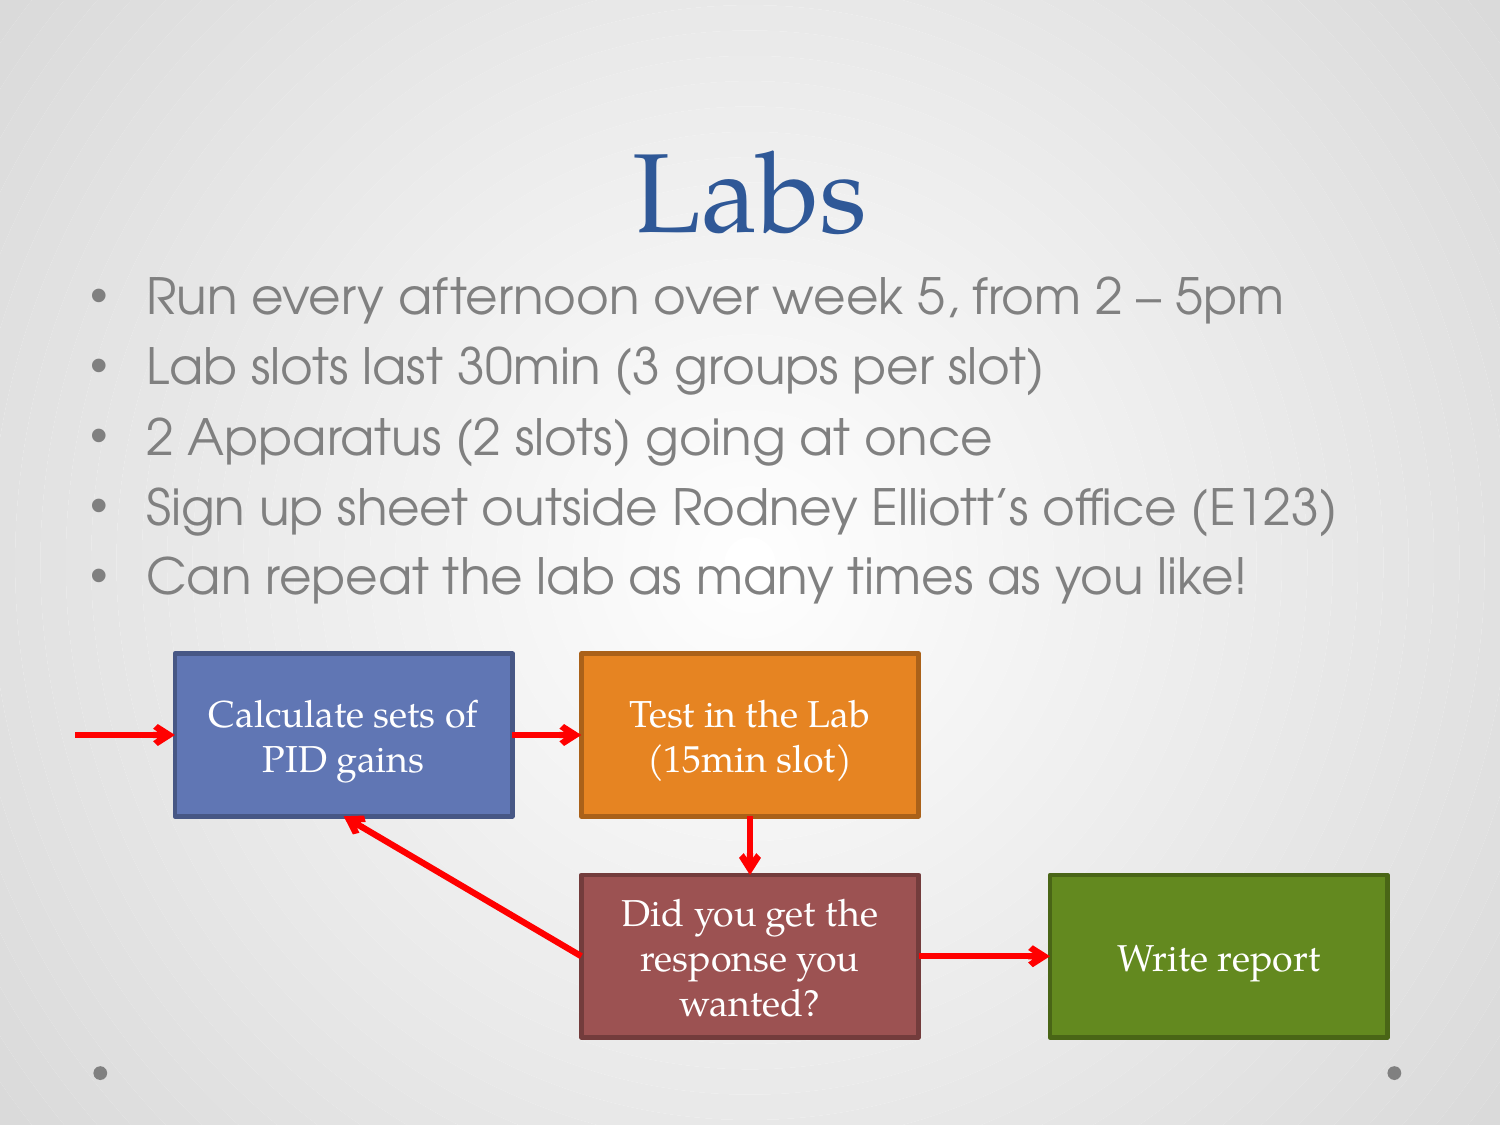

# Labs
Run every afternoon over week 5, from 2 – 5pm
Lab slots last 30min (3 groups per slot)
2 Apparatus (2 slots) going at once
Sign up sheet outside Rodney Elliott’s office (E123)
Can repeat the lab as many times as you like!

Calculate sets of PID gains
Test in the Lab
(15min slot)
Did you get the response you wanted?
Write report